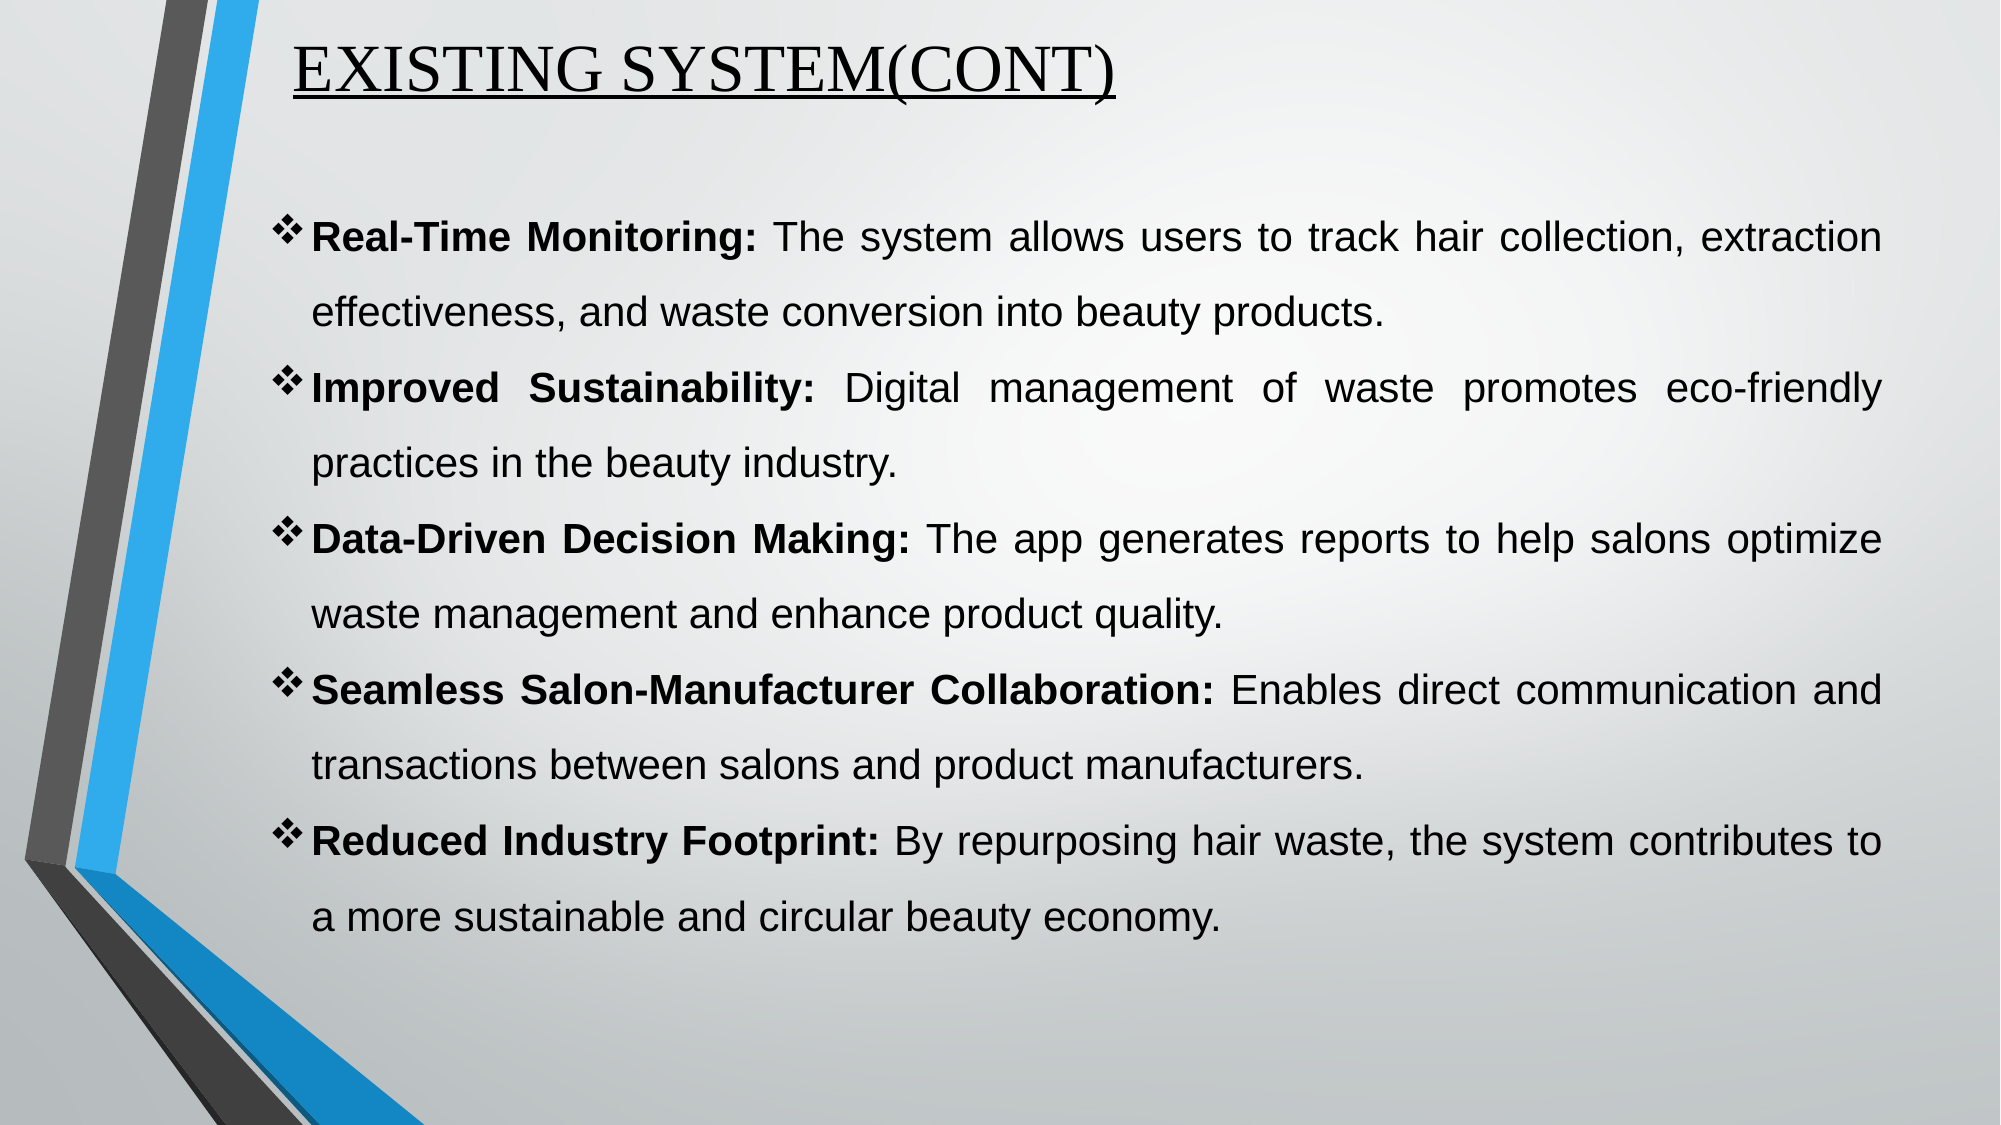

# EXISTING SYSTEM(CONT)
Real-Time Monitoring: The system allows users to track hair collection, extraction effectiveness, and waste conversion into beauty products.
Improved Sustainability: Digital management of waste promotes eco-friendly practices in the beauty industry.
Data-Driven Decision Making: The app generates reports to help salons optimize waste management and enhance product quality.
Seamless Salon-Manufacturer Collaboration: Enables direct communication and transactions between salons and product manufacturers.
Reduced Industry Footprint: By repurposing hair waste, the system contributes to a more sustainable and circular beauty economy.